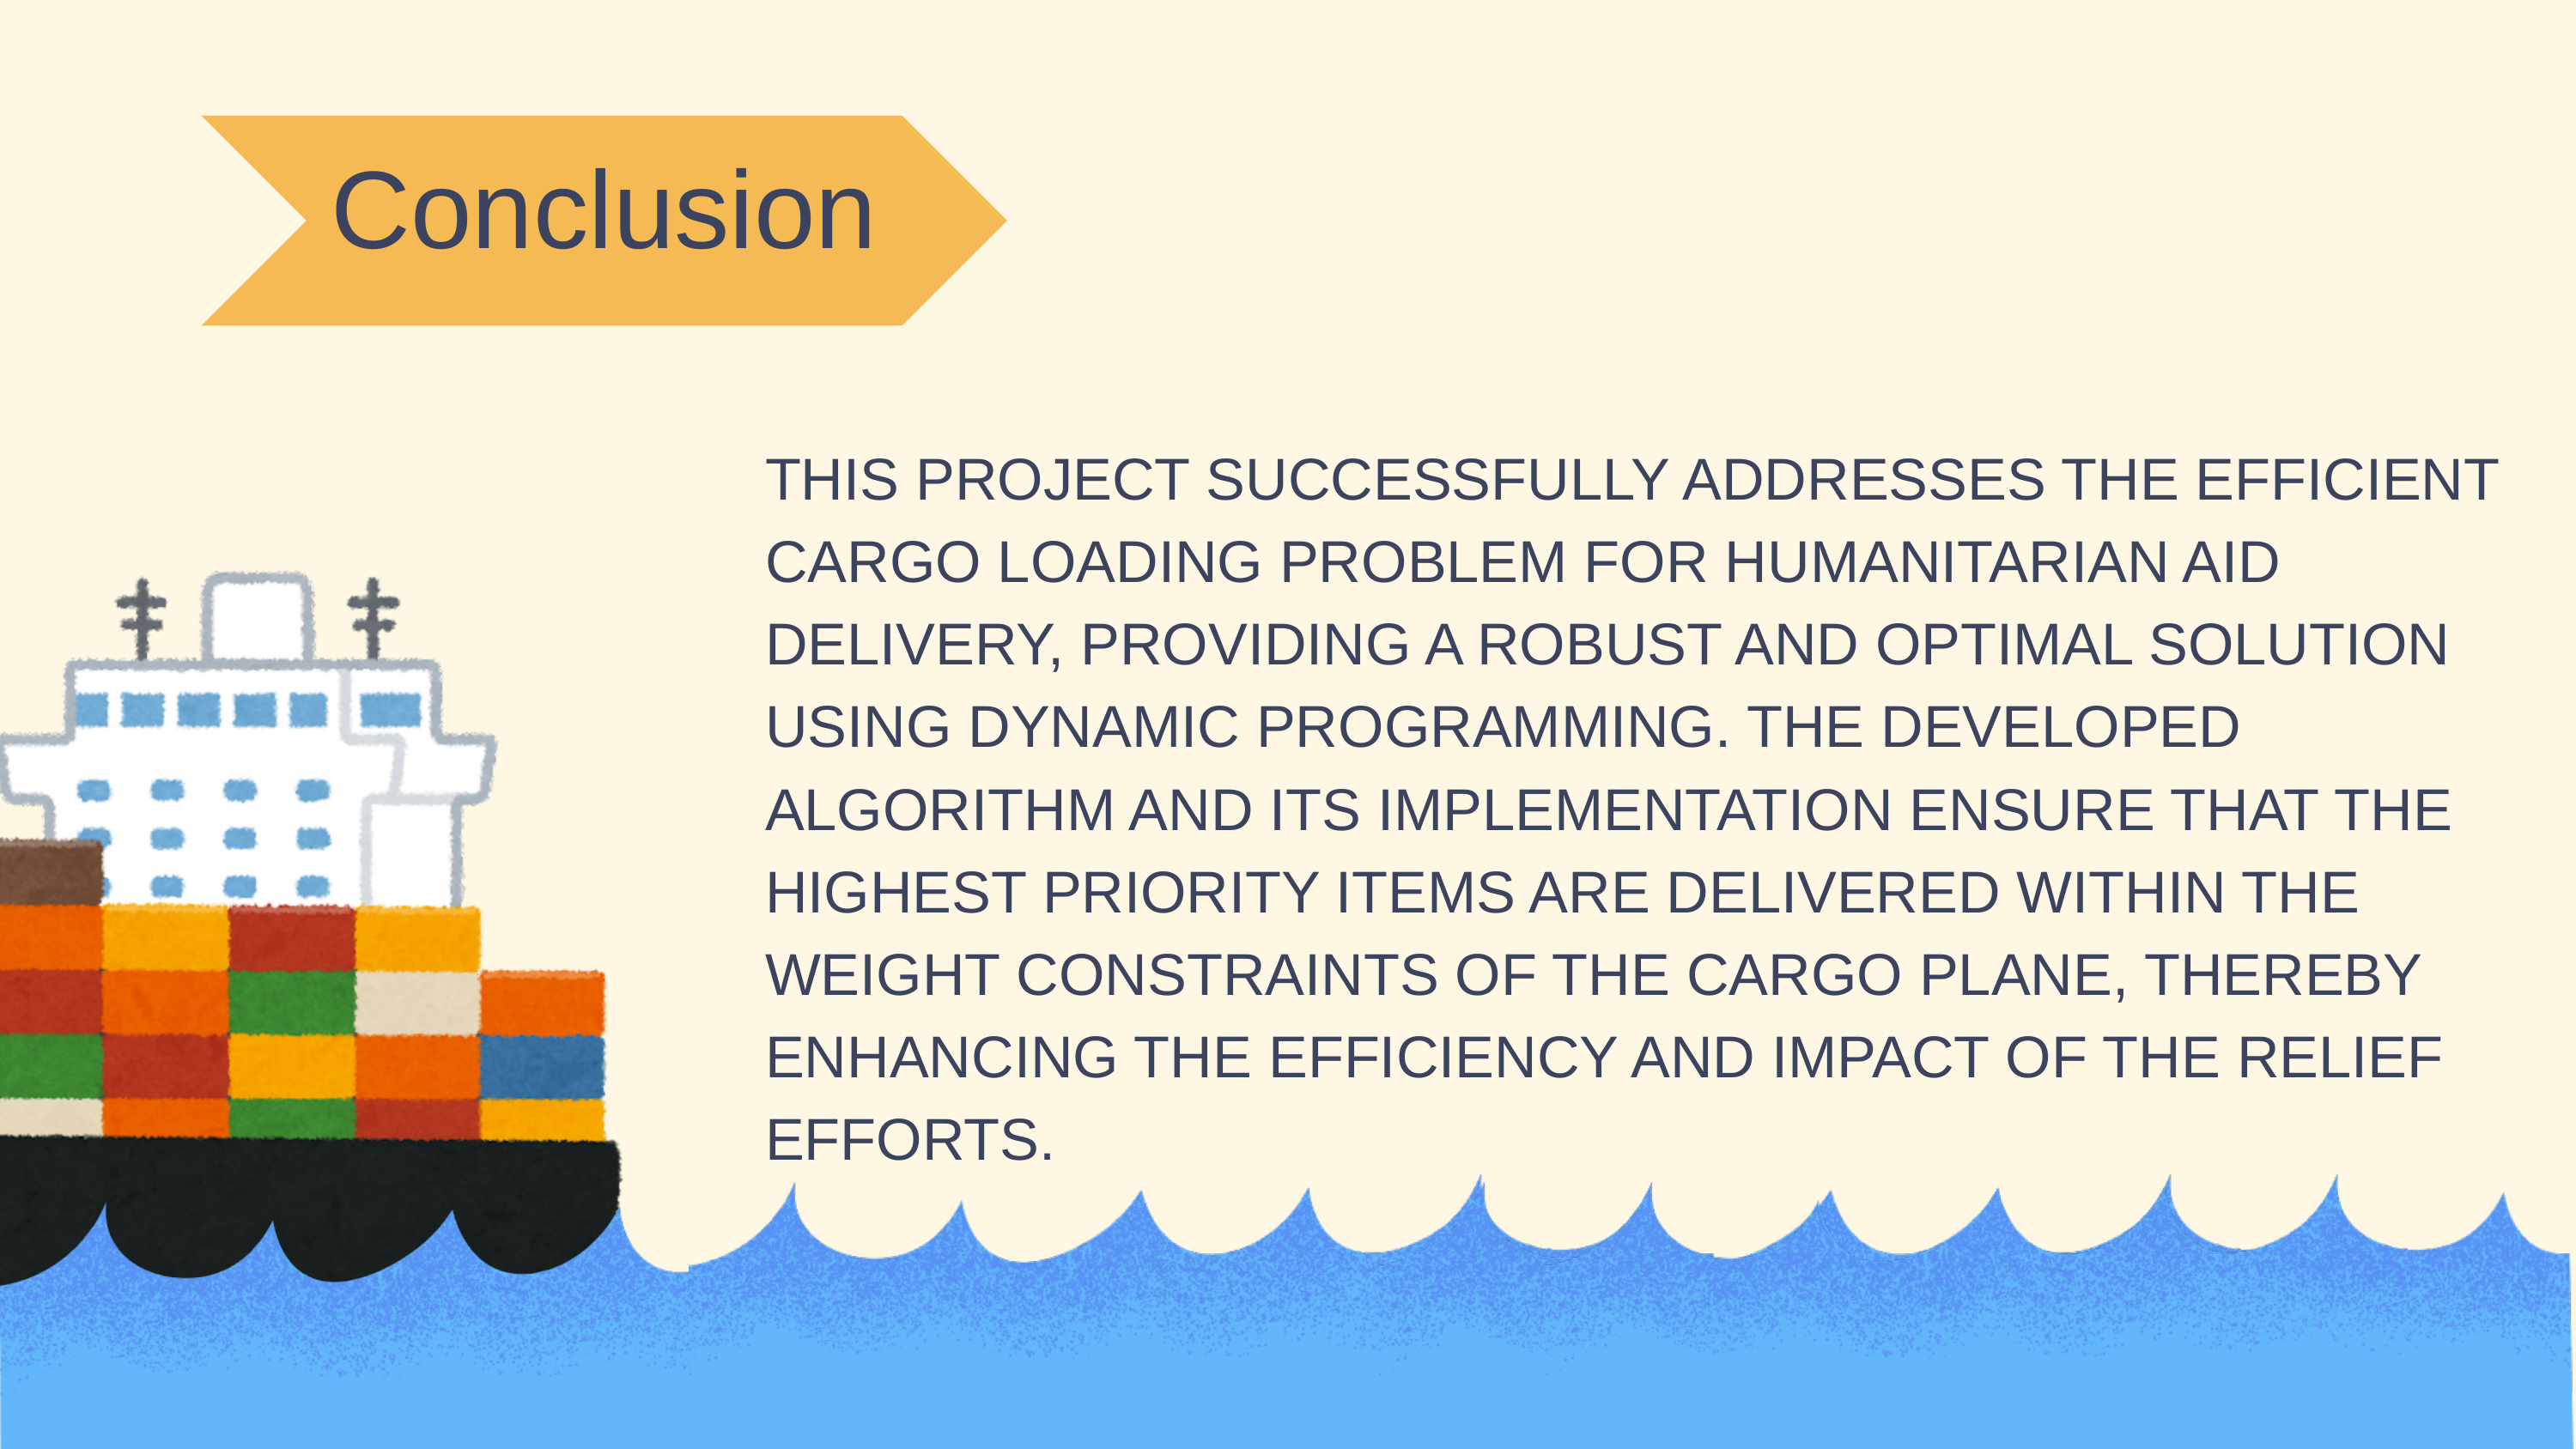

Conclusion
THIS PROJECT SUCCESSFULLY ADDRESSES THE EFFICIENT CARGO LOADING PROBLEM FOR HUMANITARIAN AID DELIVERY, PROVIDING A ROBUST AND OPTIMAL SOLUTION USING DYNAMIC PROGRAMMING. THE DEVELOPED ALGORITHM AND ITS IMPLEMENTATION ENSURE THAT THE HIGHEST PRIORITY ITEMS ARE DELIVERED WITHIN THE WEIGHT CONSTRAINTS OF THE CARGO PLANE, THEREBY ENHANCING THE EFFICIENCY AND IMPACT OF THE RELIEF EFFORTS.